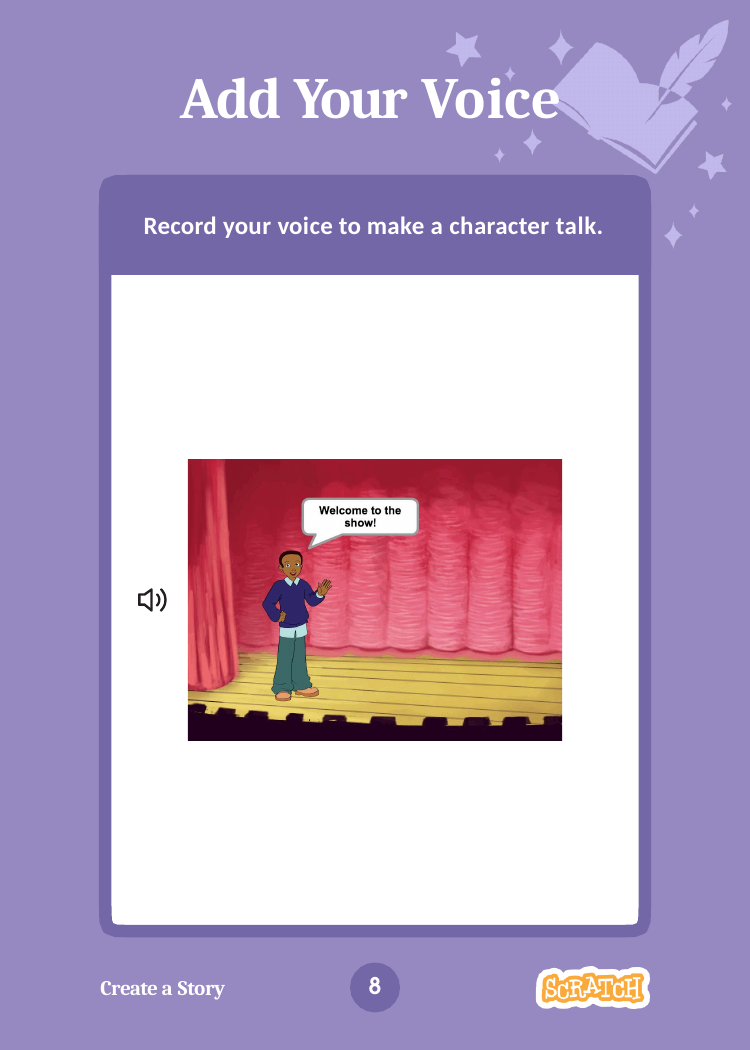

# Add Your Voice

Record your voice to make a character talk.

8
Create a Story